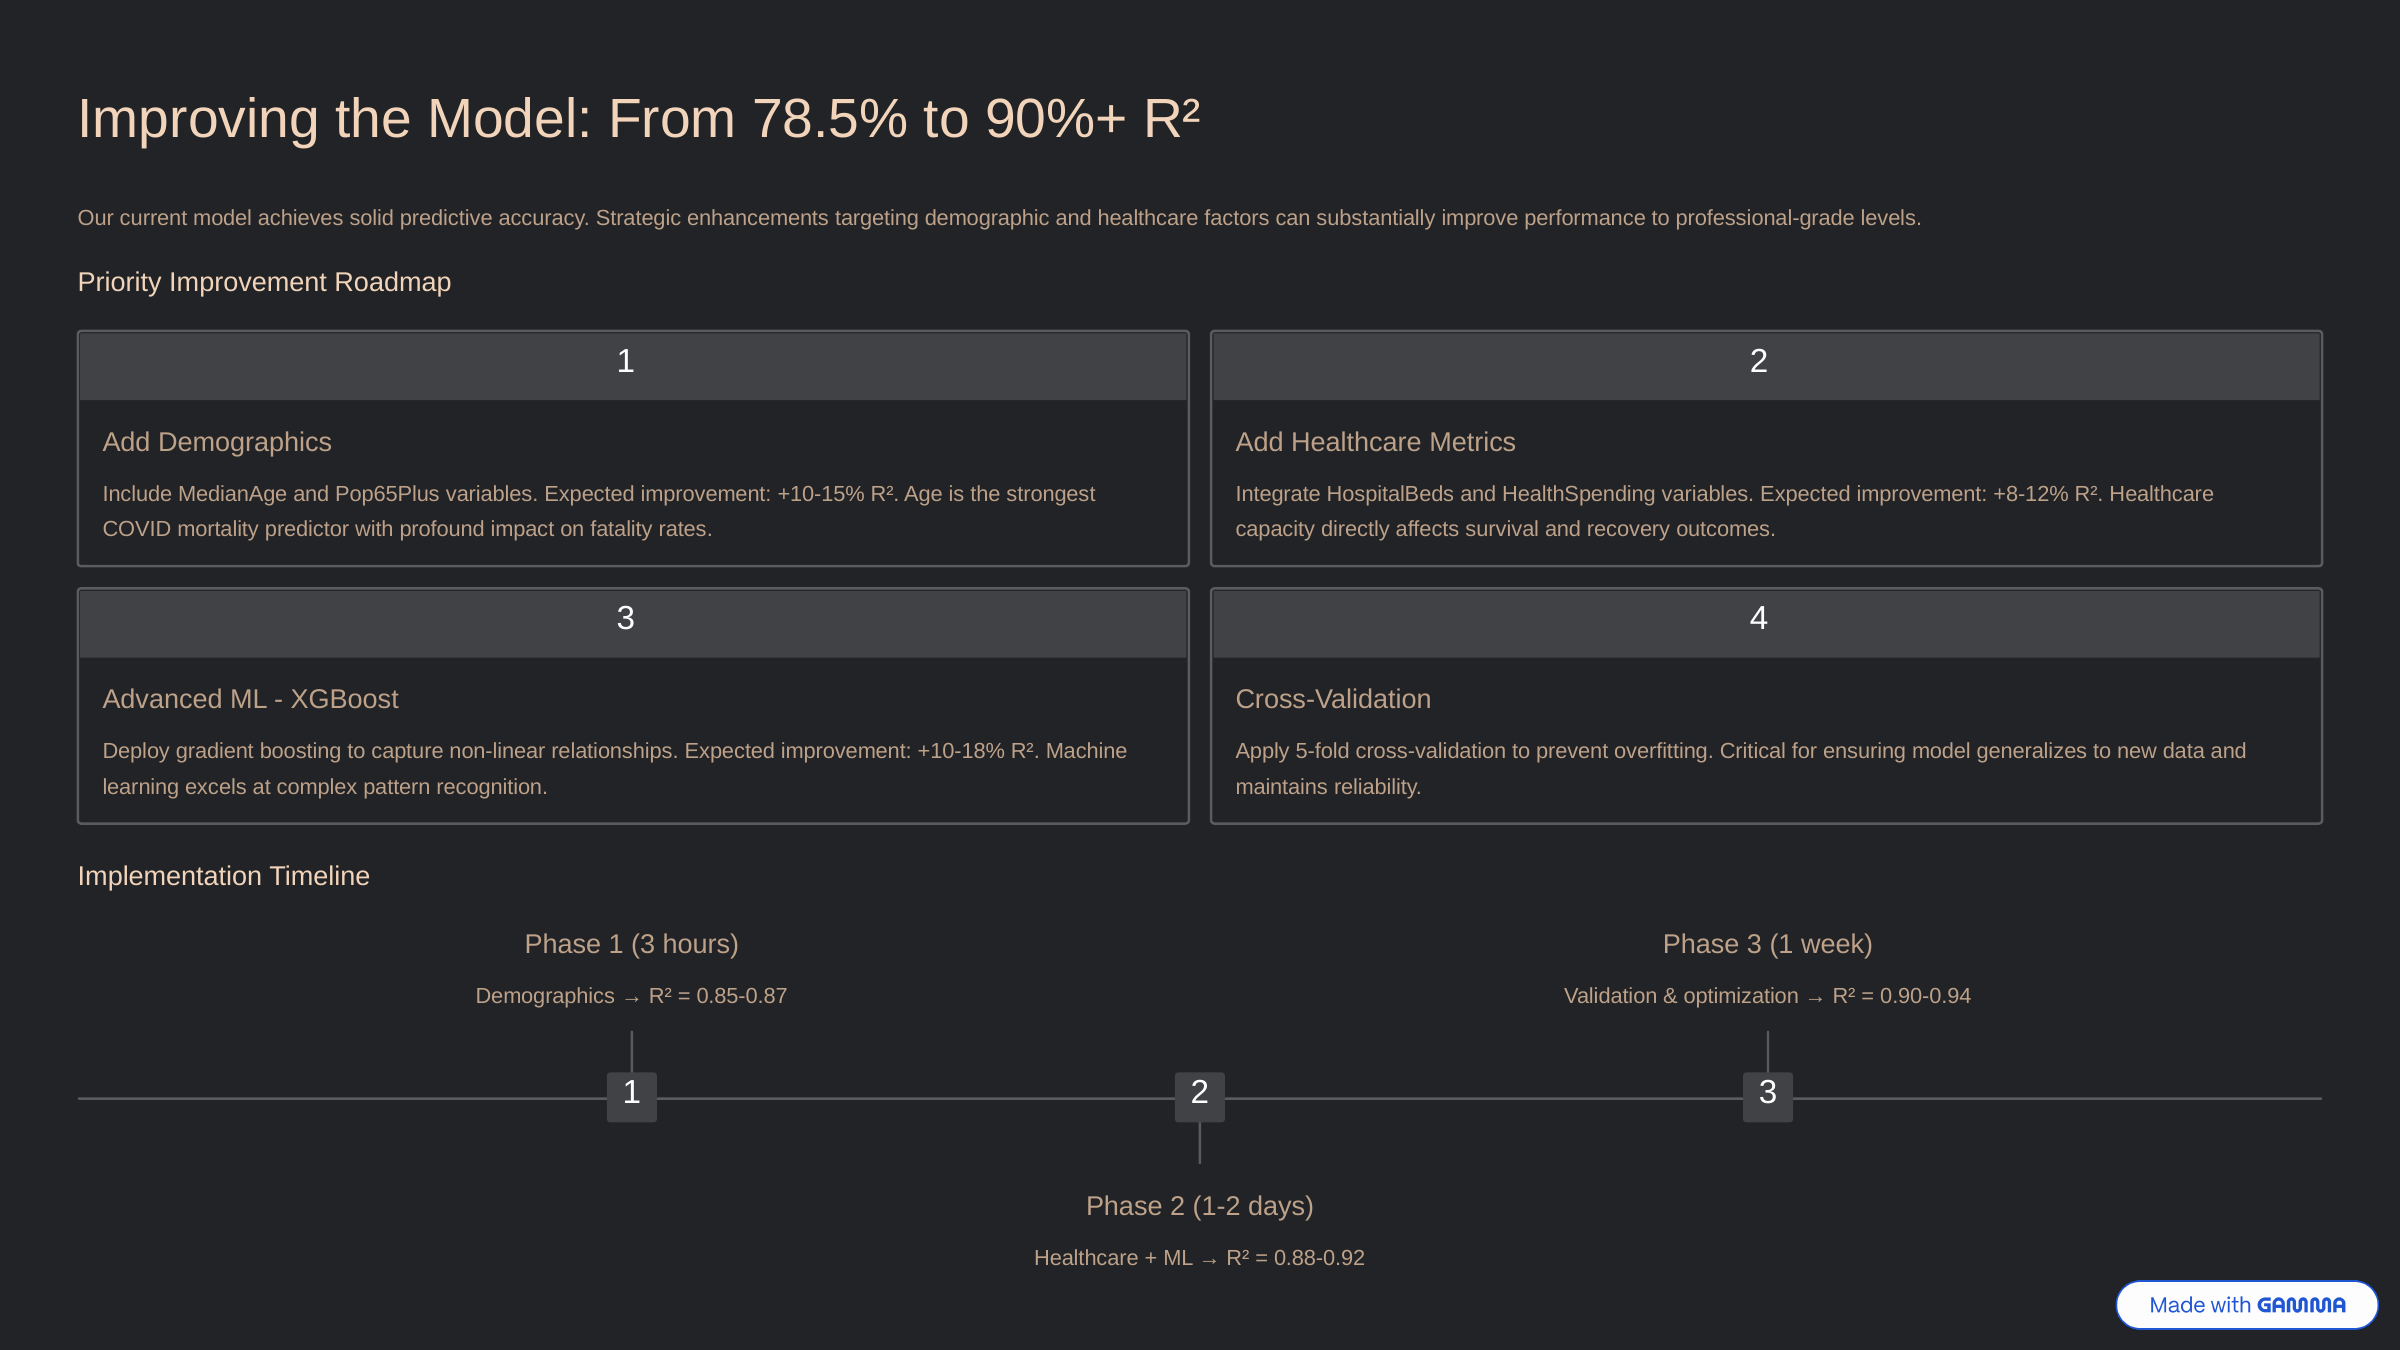

Improving the Model: From 78.5% to 90%+ R²
Our current model achieves solid predictive accuracy. Strategic enhancements targeting demographic and healthcare factors can substantially improve performance to professional-grade levels.
Priority Improvement Roadmap

1
2
Add Demographics
Add Healthcare Metrics
Include MedianAge and Pop65Plus variables. Expected improvement: +10-15% R². Age is the strongest COVID mortality predictor with profound impact on fatality rates.
Integrate HospitalBeds and HealthSpending variables. Expected improvement: +8-12% R². Healthcare capacity directly affects survival and recovery outcomes.

3
4
Advanced ML - XGBoost
Cross-Validation
Deploy gradient boosting to capture non-linear relationships. Expected improvement: +10-18% R². Machine learning excels at complex pattern recognition.
Apply 5-fold cross-validation to prevent overfitting. Critical for ensuring model generalizes to new data and maintains reliability.
Implementation Timeline
Phase 1 (3 hours)
Phase 3 (1 week)
Demographics → R² = 0.85-0.87
Validation & optimization → R² = 0.90-0.94

1
2
3

Phase 2 (1-2 days)
Healthcare + ML → R² = 0.88-0.92